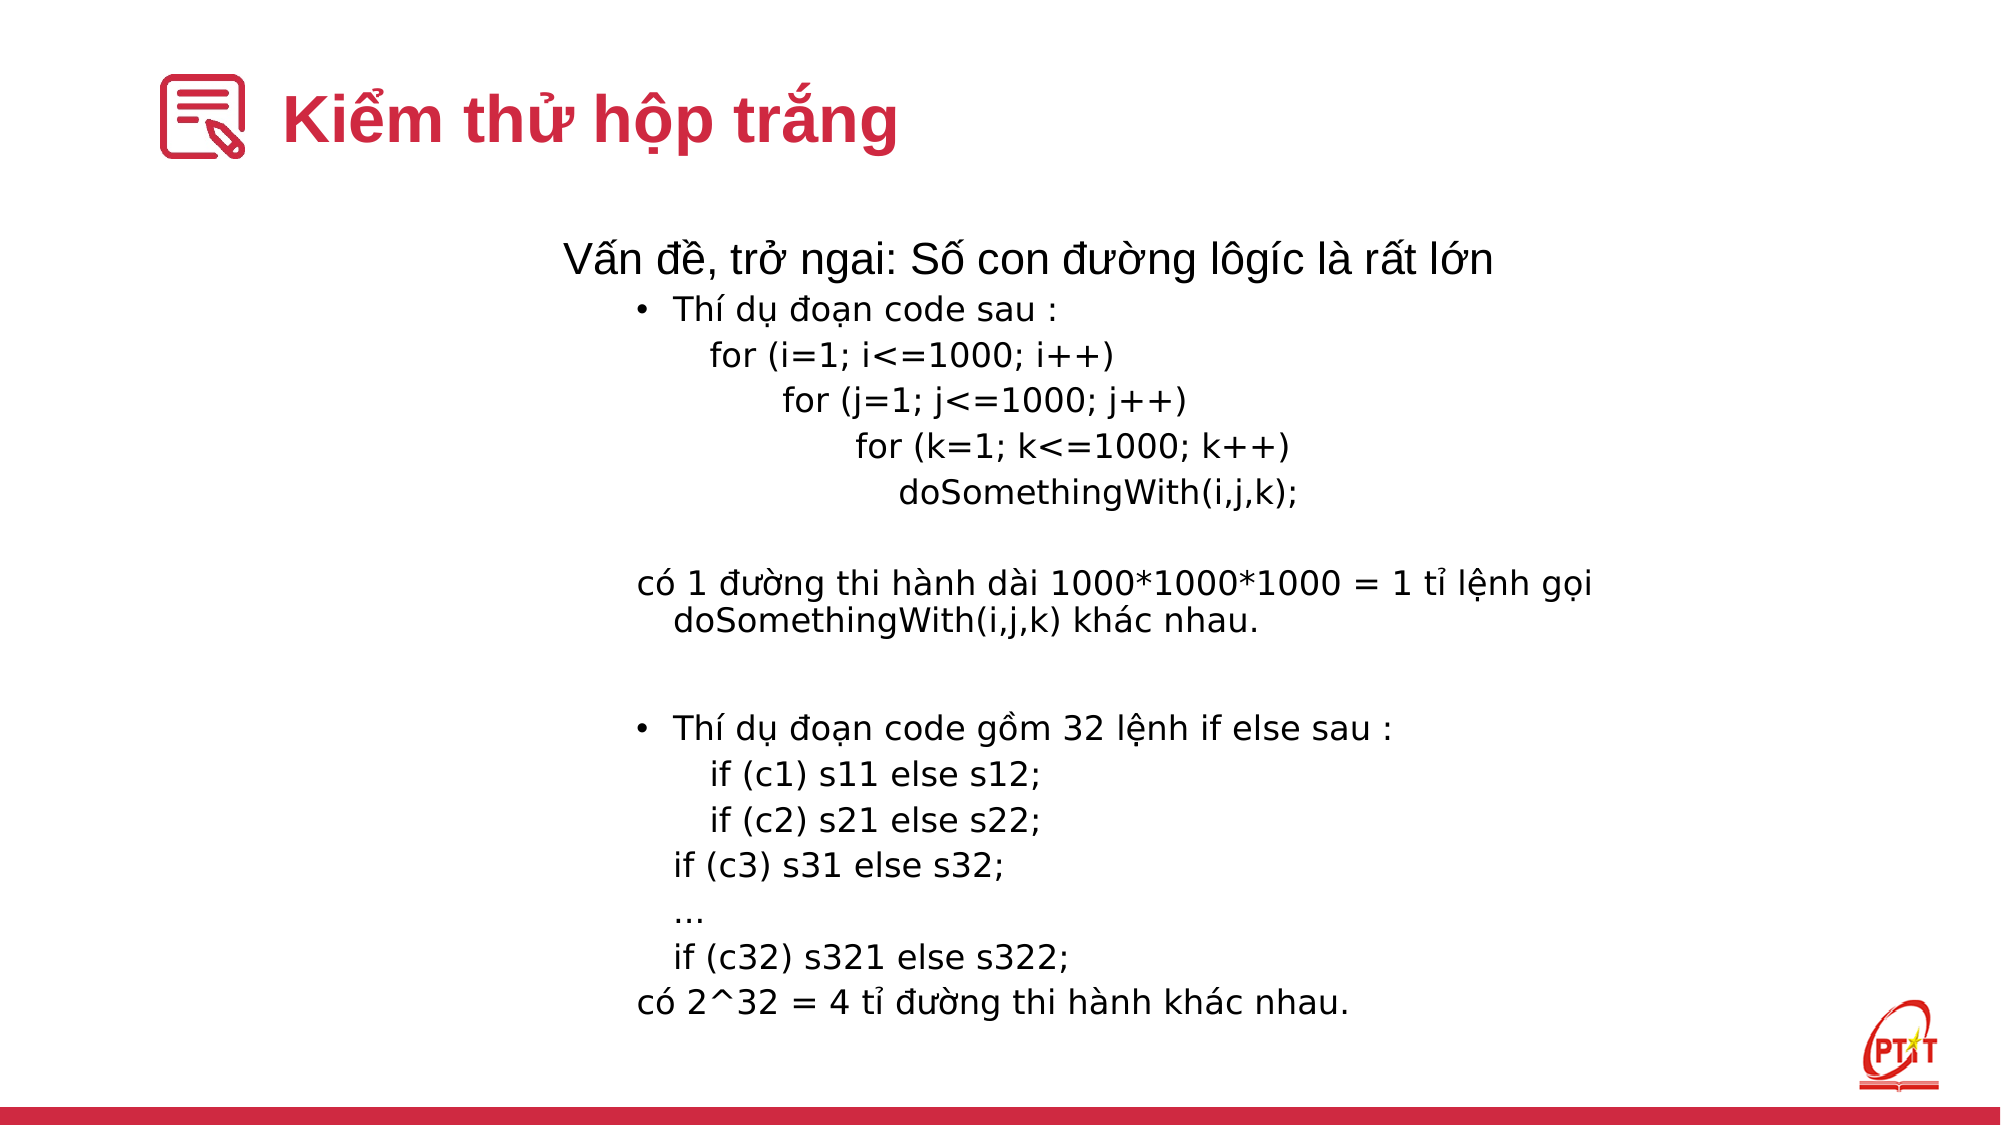

# Kiểm thử hộp trắng
Vấn đề, trở ngai: Số con đường lôgíc là rất lớn
Thí dụ đoạn code sau :
for (i=1; i<=1000; i++)
for (j=1; j<=1000; j++)
for (k=1; k<=1000; k++)
    doSomethingWith(i,j,k);

có 1 đường thi hành dài 1000*1000*1000 = 1 tỉ lệnh gọi doSomethingWith(i,j,k) khác nhau.

Thí dụ đoạn code gồm 32 lệnh if else sau :
if (c1) s11 else s12;
if (c2) s21 else s22;
	if (c3) s31 else s32;
	...
	if (c32) s321 else s322;
có 2^32 = 4 tỉ đường thi hành khác nhau.
263